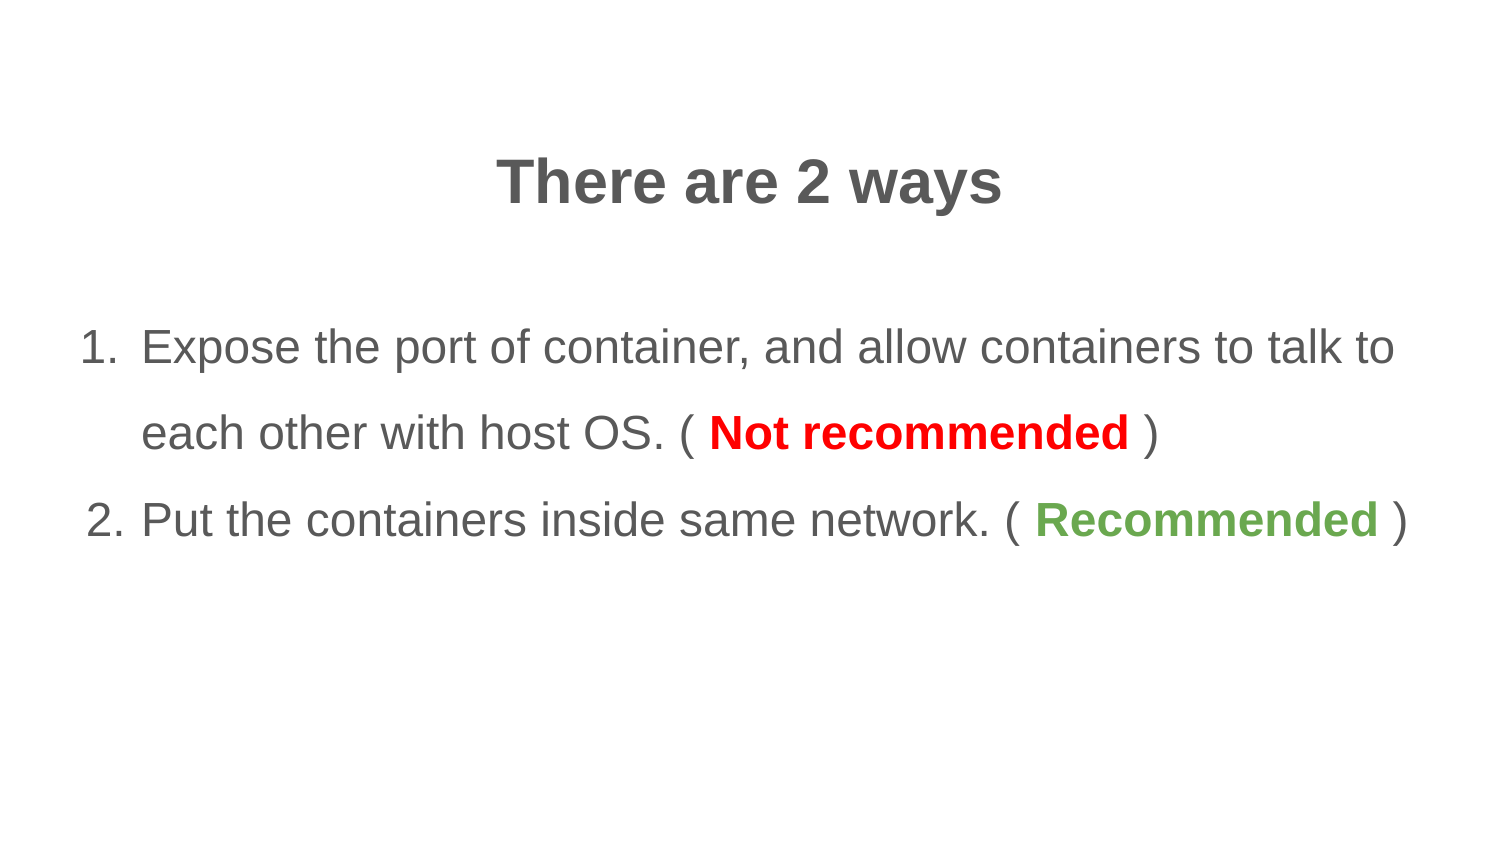

# There are 2 ways

Expose the port of container, and allow containers to talk to each other with host OS. ( Not recommended )
Put the containers inside same network. ( Recommended )